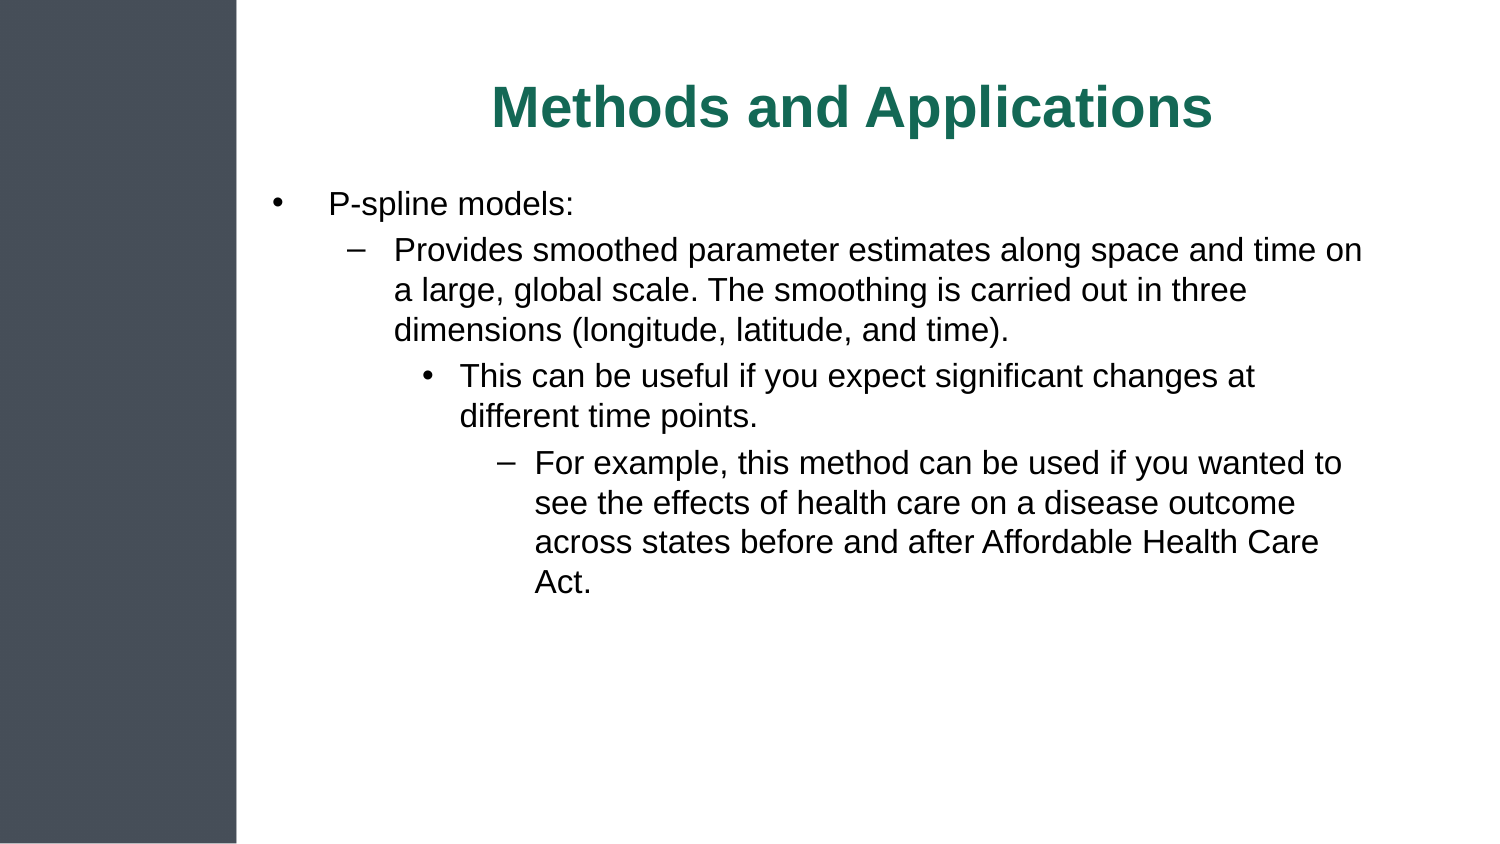

# Methods and Applications
P-spline models:
Provides smoothed parameter estimates along space and time on a large, global scale. The smoothing is carried out in three dimensions (longitude, latitude, and time).
This can be useful if you expect significant changes at different time points.
For example, this method can be used if you wanted to see the effects of health care on a disease outcome across states before and after Affordable Health Care Act.